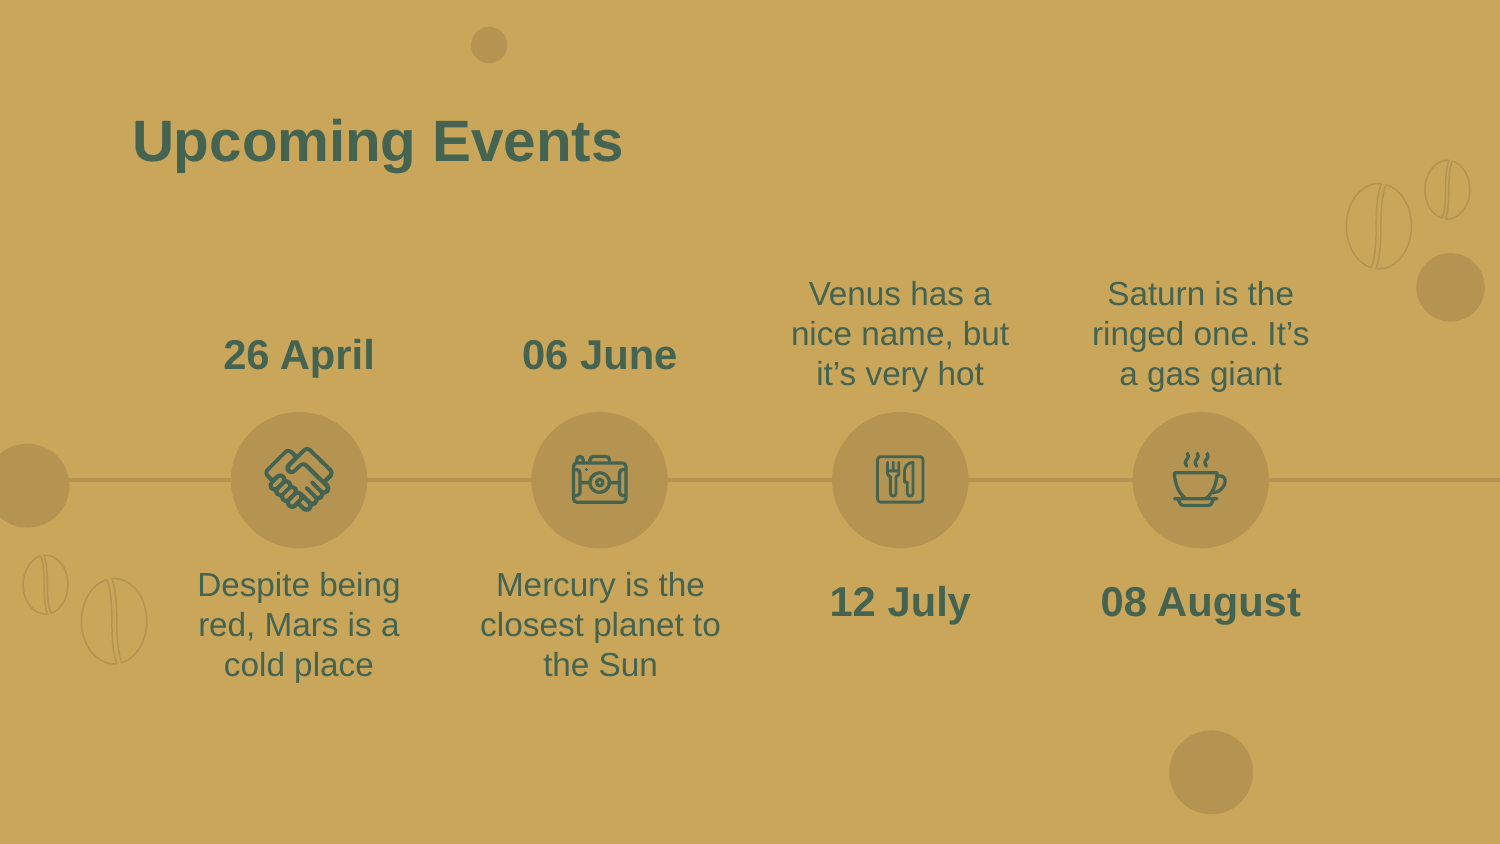

# Upcoming Events
Venus has a nice name, but it’s very hot
Saturn is the ringed one. It’s a gas giant
26 April
06 June

Despite being red, Mars is a cold place
Mercury is the closest planet to the Sun

12 July
08 August